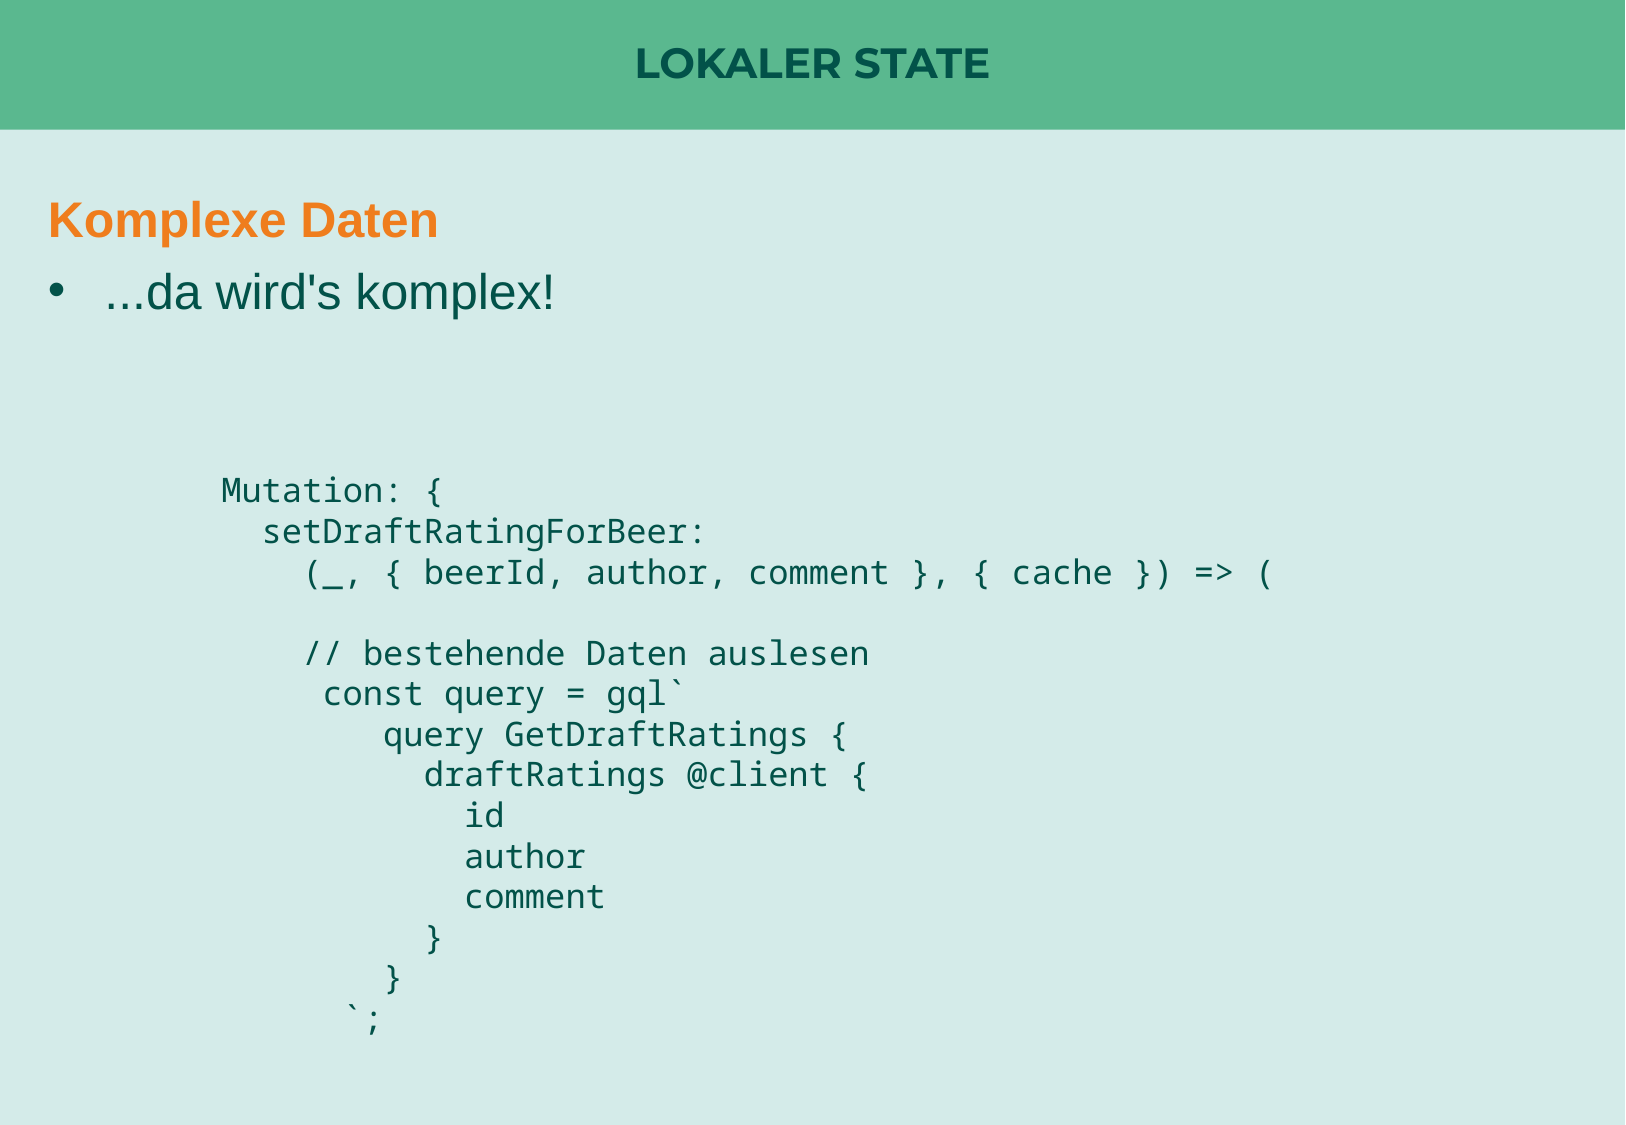

# Lokaler State
Komplexe Daten
...da wird's komplex!
Mutation: {
  setDraftRatingForBeer:
    (_, { beerId, author, comment }, { cache }) => (

    // bestehende Daten auslesen
     const query = gql`
        query GetDraftRatings {
          draftRatings @client {
            id
            author
            comment
          }
        }
      `;

     const previous = cache.readQuery({ query }) as { draftRatings: DraftRating[] };
      console.log("previous", previous);

      let found = false;
      const newDraftRating = {
        __typename: "DraftRating",
        id: beerId,
        author,
        comment
      };

      const newDraftRatings = previous.draftRatings.map(prevDraft => {
        if (prevDraft.id === beerId) {
          found = true;
          return newDraftRating;
        }

        return prevDraft;
      });

      if (!found) {
        newDraftRatings.push(newDraftRating);
      }
      const data = {
        draftRatings: newDraftRatings
      };

       cache.writeData({ data });
      return newDraftRating;

    }
  }